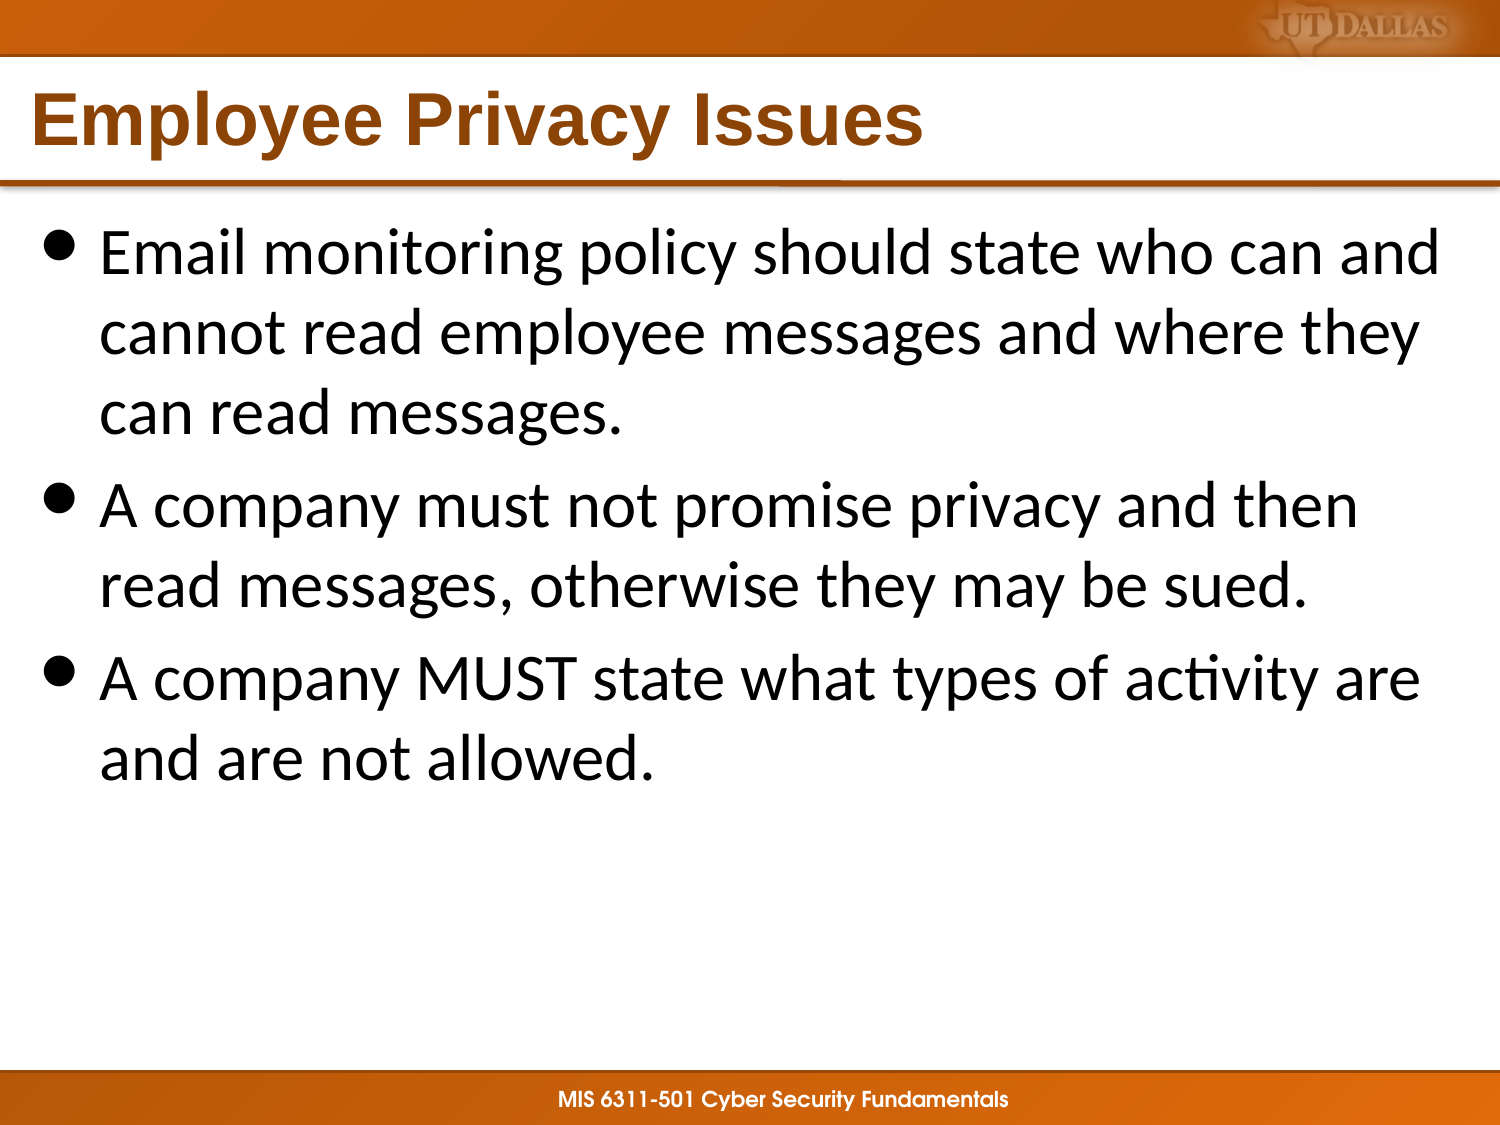

# Employee Privacy Issues
Email monitoring policy should state who can and cannot read employee messages and where they can read messages.
A company must not promise privacy and then read messages, otherwise they may be sued.
A company MUST state what types of activity are and are not allowed.